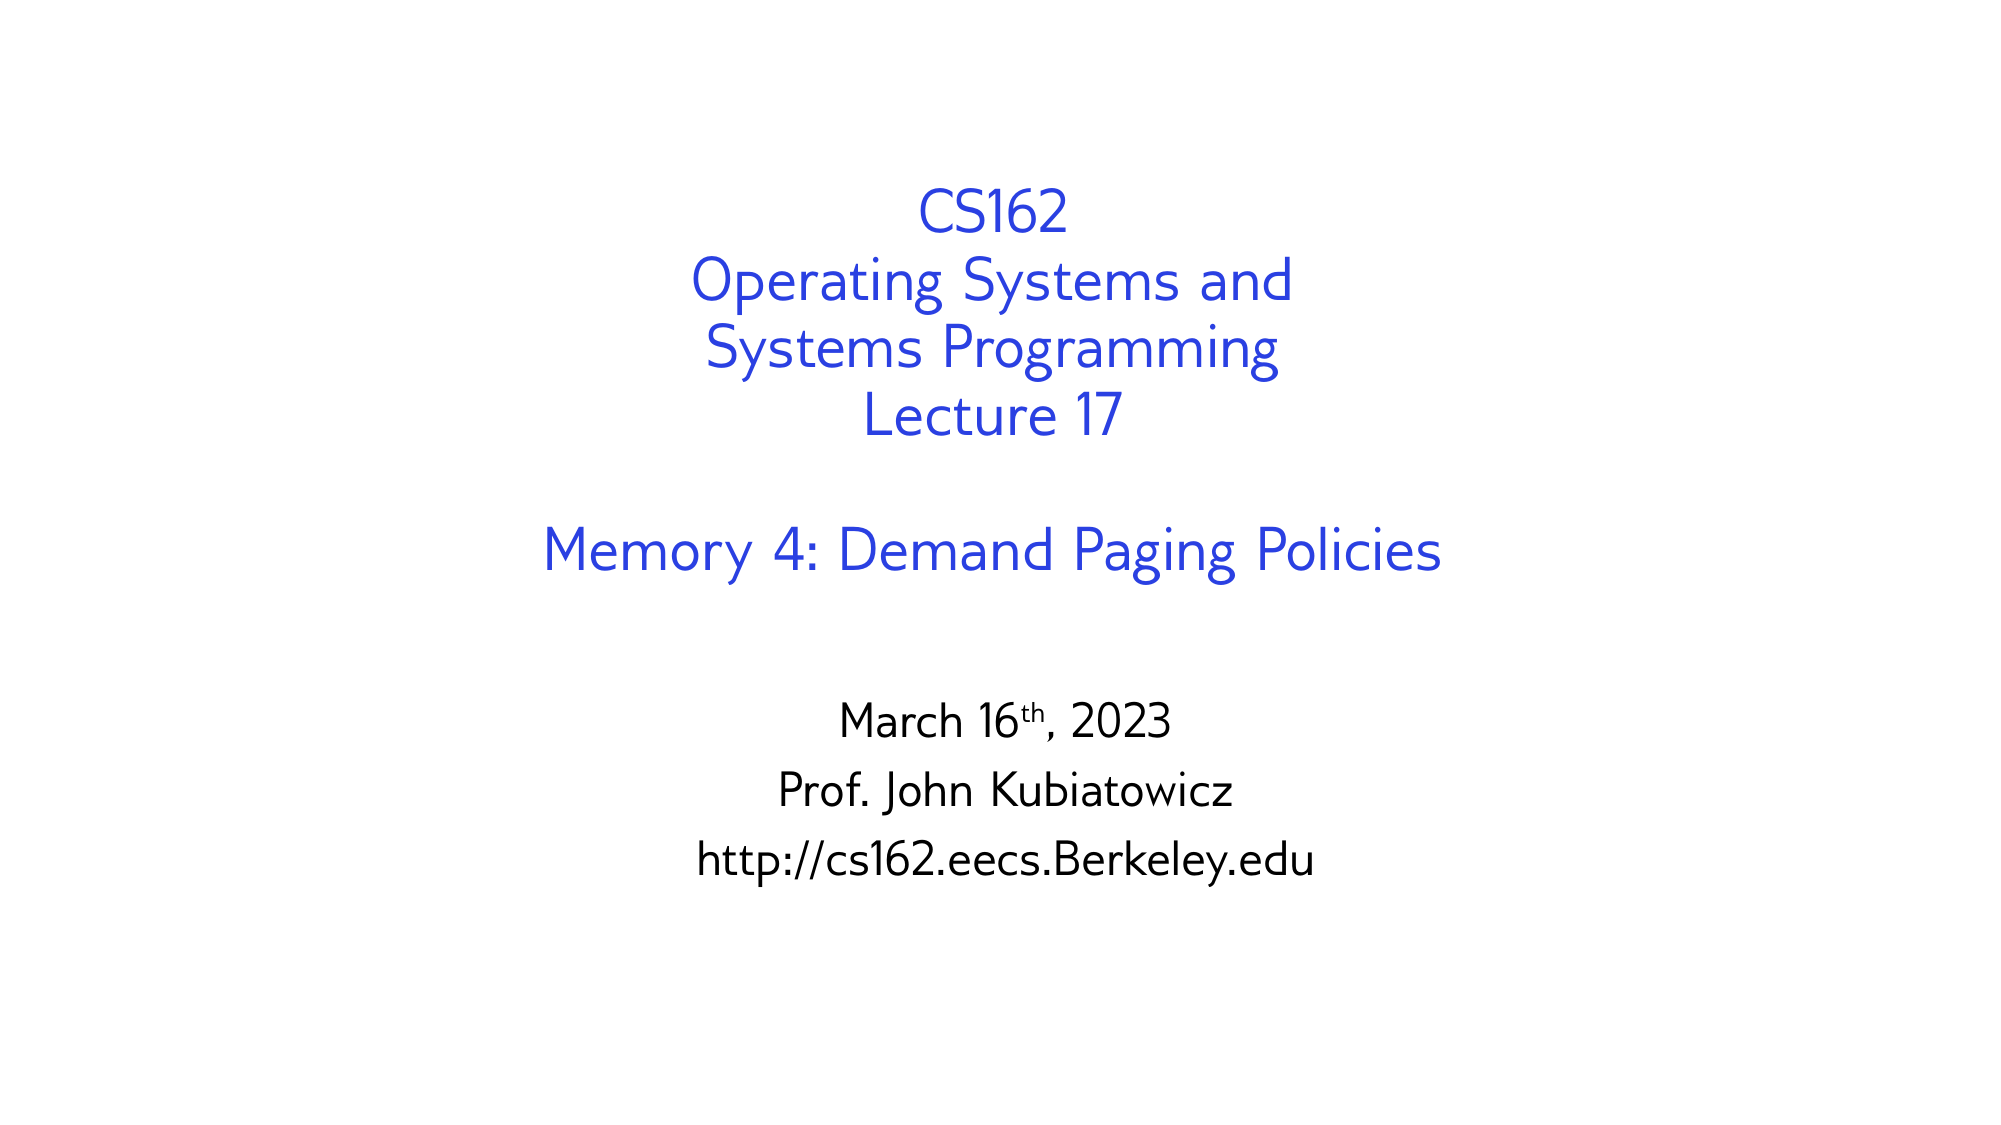

# CS162 Operating Systems and Systems Programming Lecture 17 Memory 4: Demand Paging Policies
March 16th, 2023
Prof. John Kubiatowicz
http://cs162.eecs.Berkeley.edu